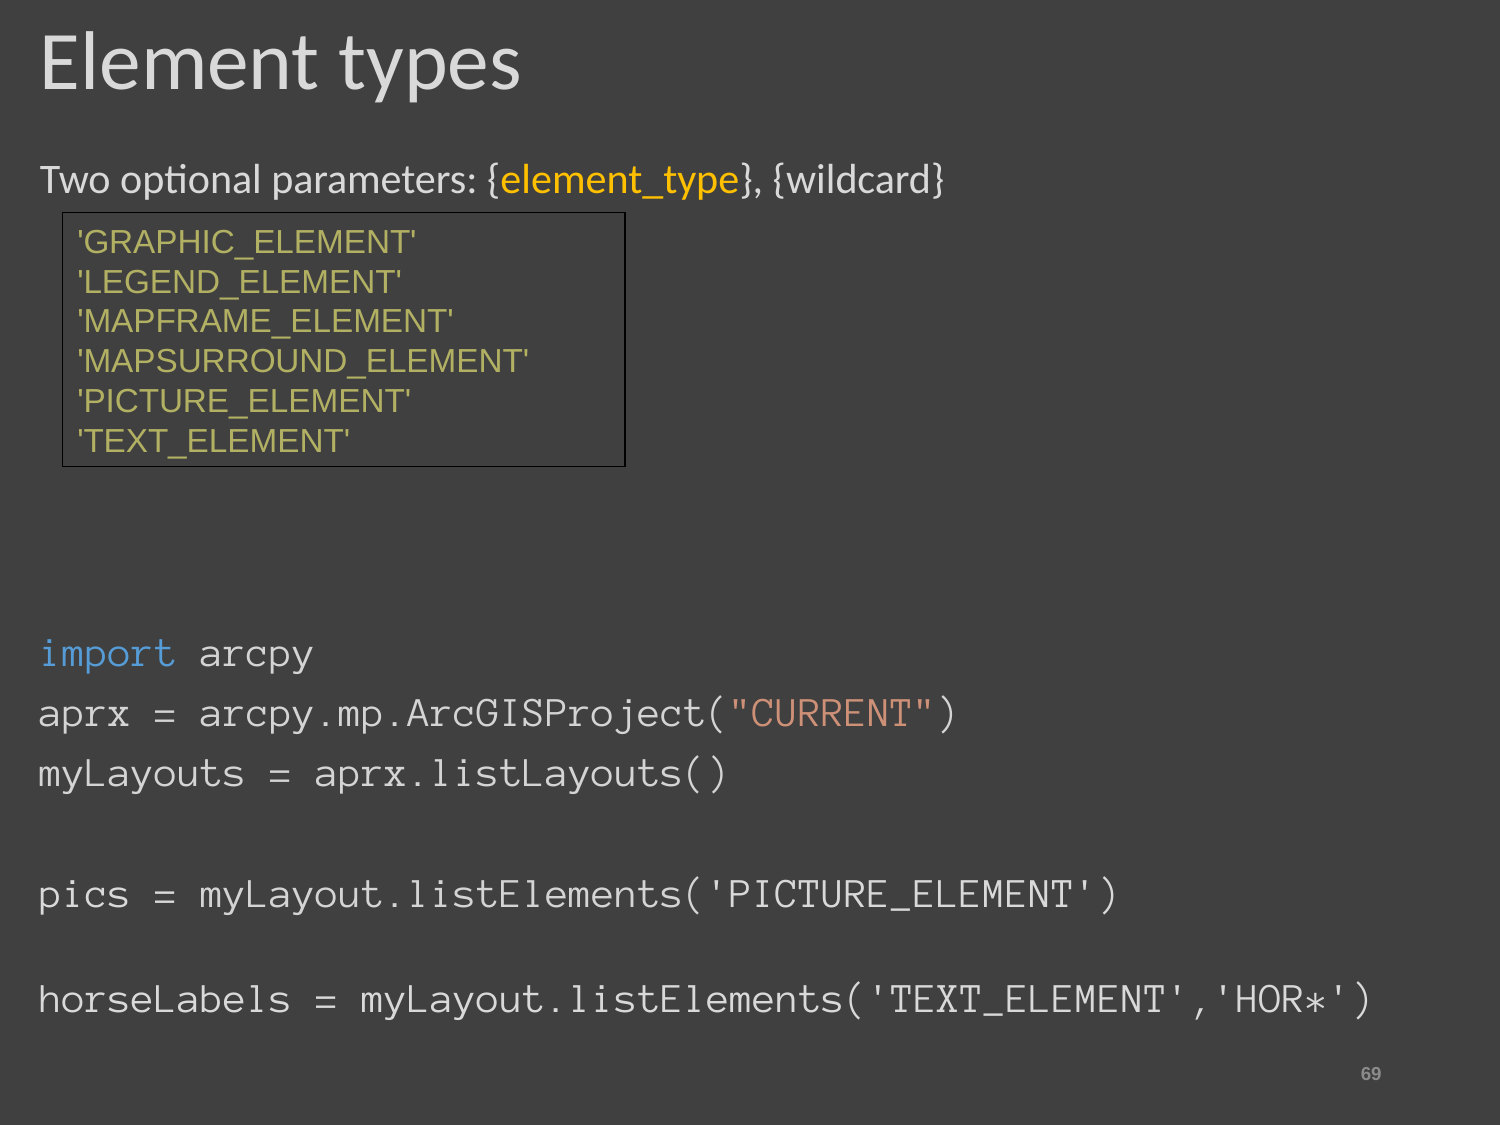

# Element types
Two optional parameters: {element_type}, {wildcard}

import arcpy
aprx = arcpy.mp.ArcGISProject("CURRENT")
myLayouts = aprx.listLayouts()

pics = myLayout.listElements('PICTURE_ELEMENT')
horseLabels = myLayout.listElements('TEXT_ELEMENT','HOR*')

'GRAPHIC_ELEMENT'
'LEGEND_ELEMENT'
'MAPFRAME_ELEMENT'
'MAPSURROUND_ELEMENT'
'PICTURE_ELEMENT'
'TEXT_ELEMENT'
69